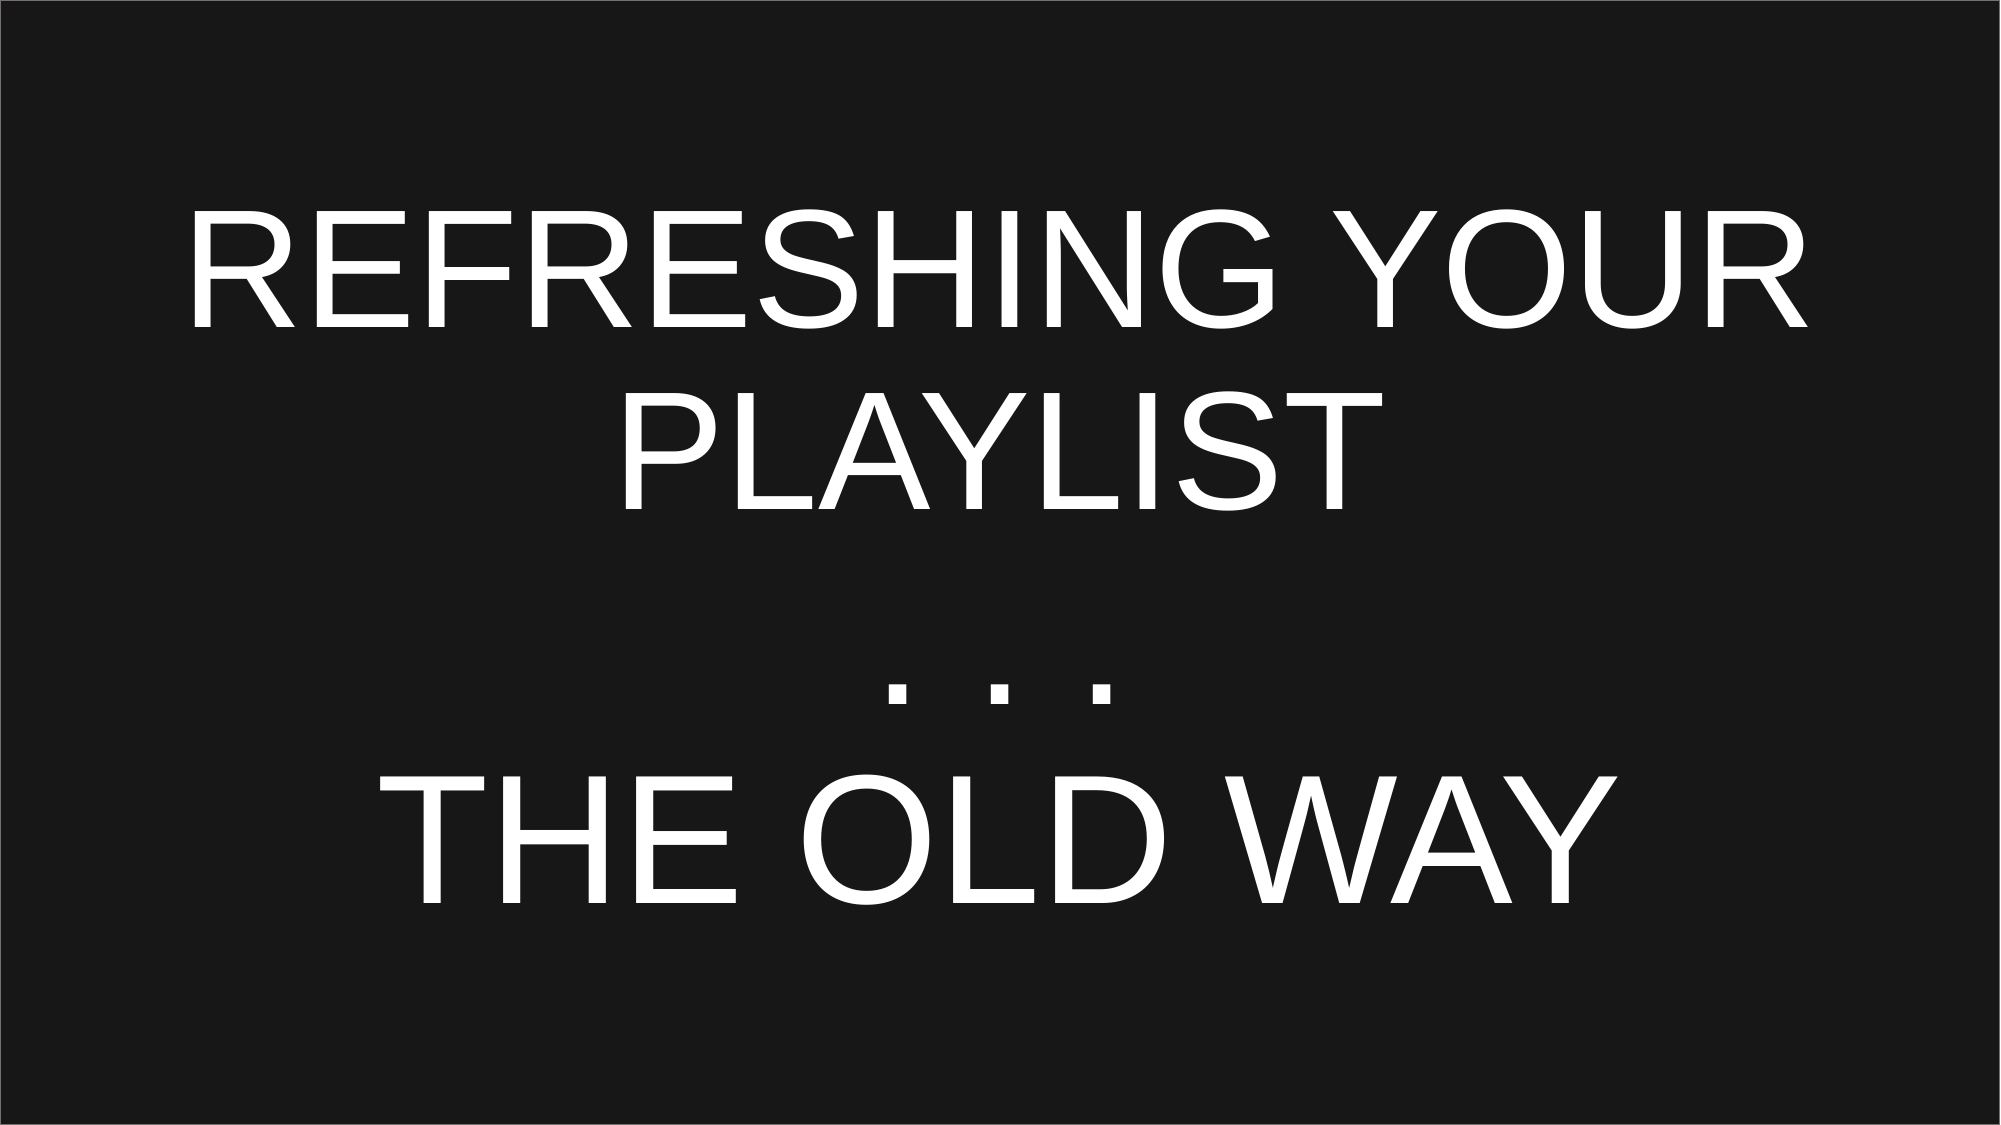

REFRESHING YOUR PLAYLIST
. . .
THE OLD WAY